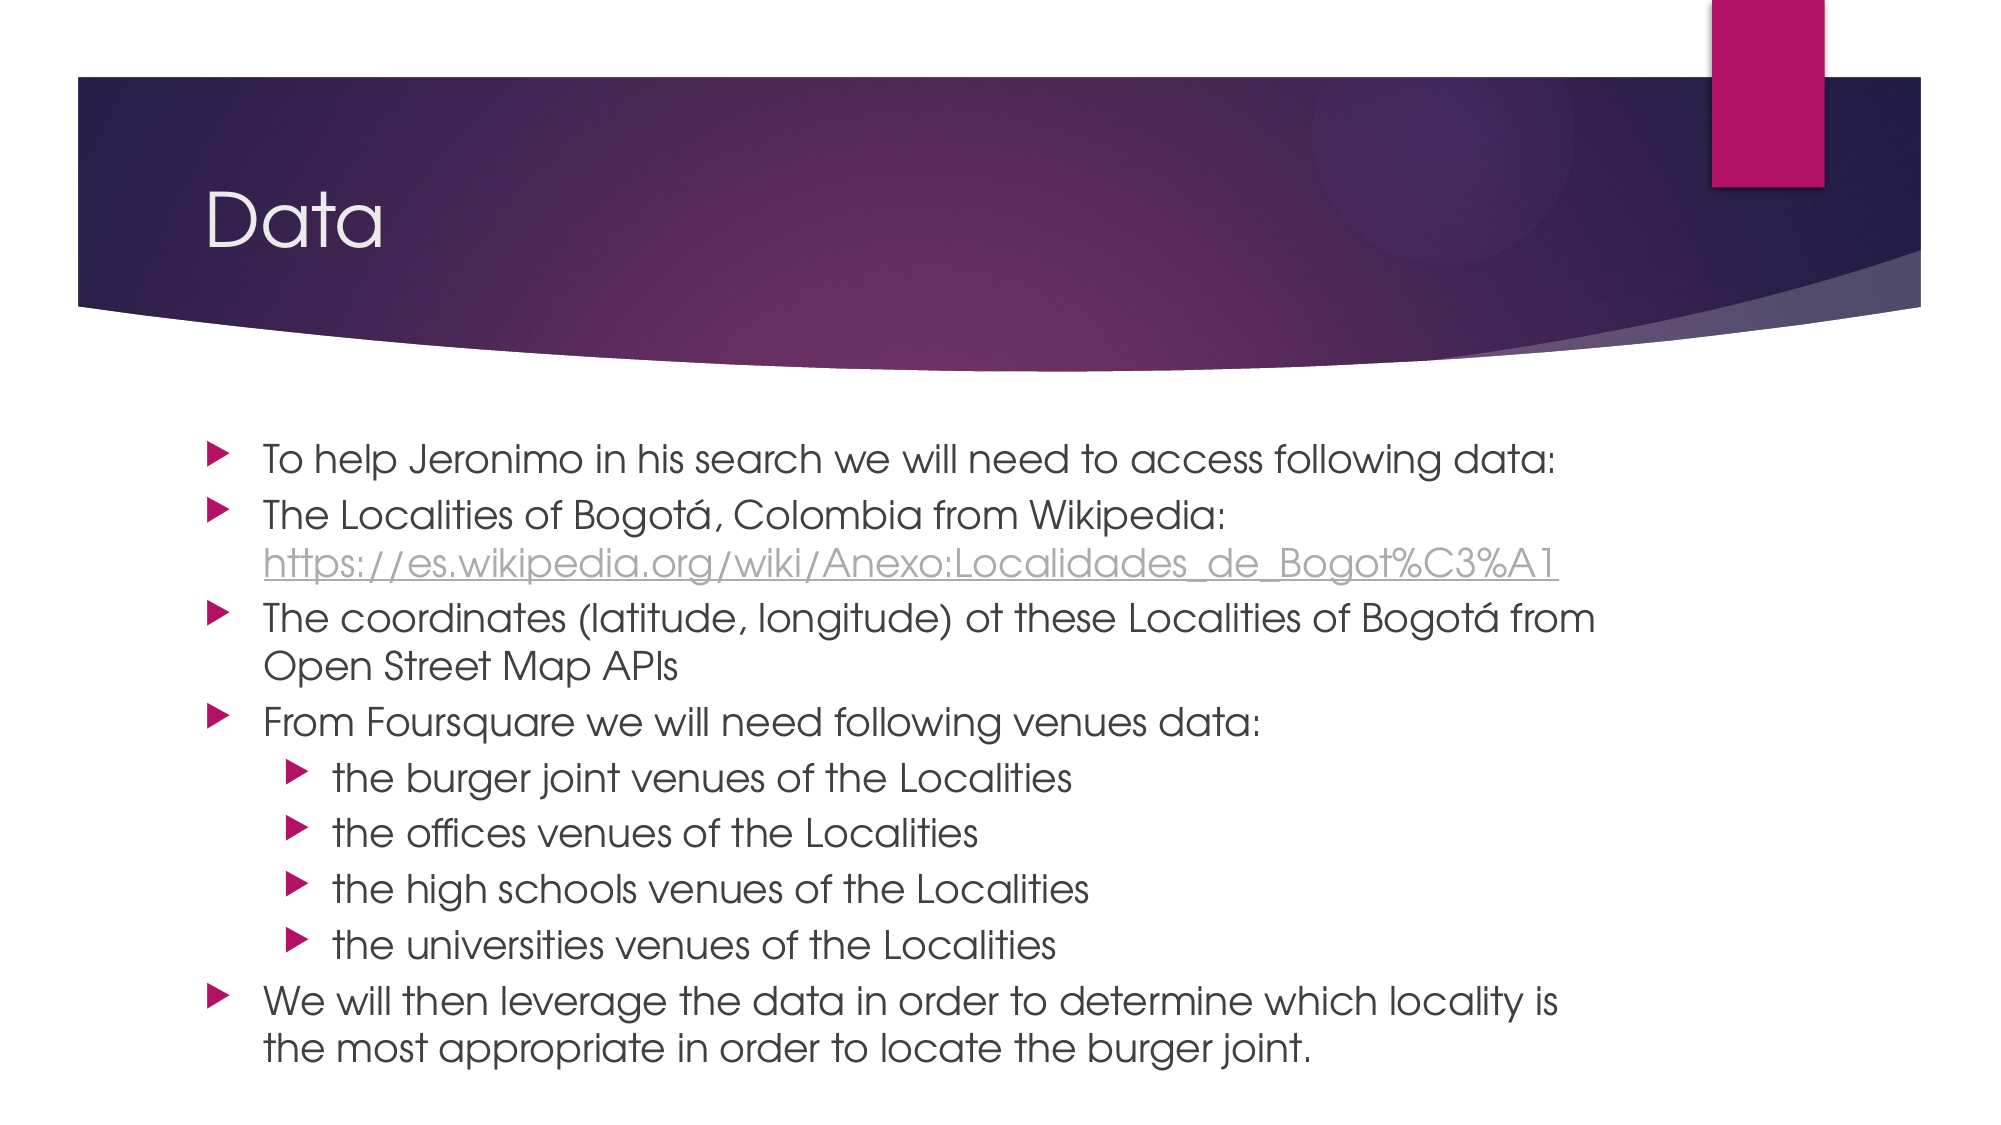

# Data
To help Jeronimo in his search we will need to access following data:
The Localities of Bogotá, Colombia from Wikipedia: https://es.wikipedia.org/wiki/Anexo:Localidades_de_Bogot%C3%A1
The coordinates (latitude, longitude) ot these Localities of Bogotá from Open Street Map APIs
From Foursquare we will need following venues data:
the burger joint venues of the Localities
the offices venues of the Localities
the high schools venues of the Localities
the universities venues of the Localities
We will then leverage the data in order to determine which locality is the most appropriate in order to locate the burger joint.